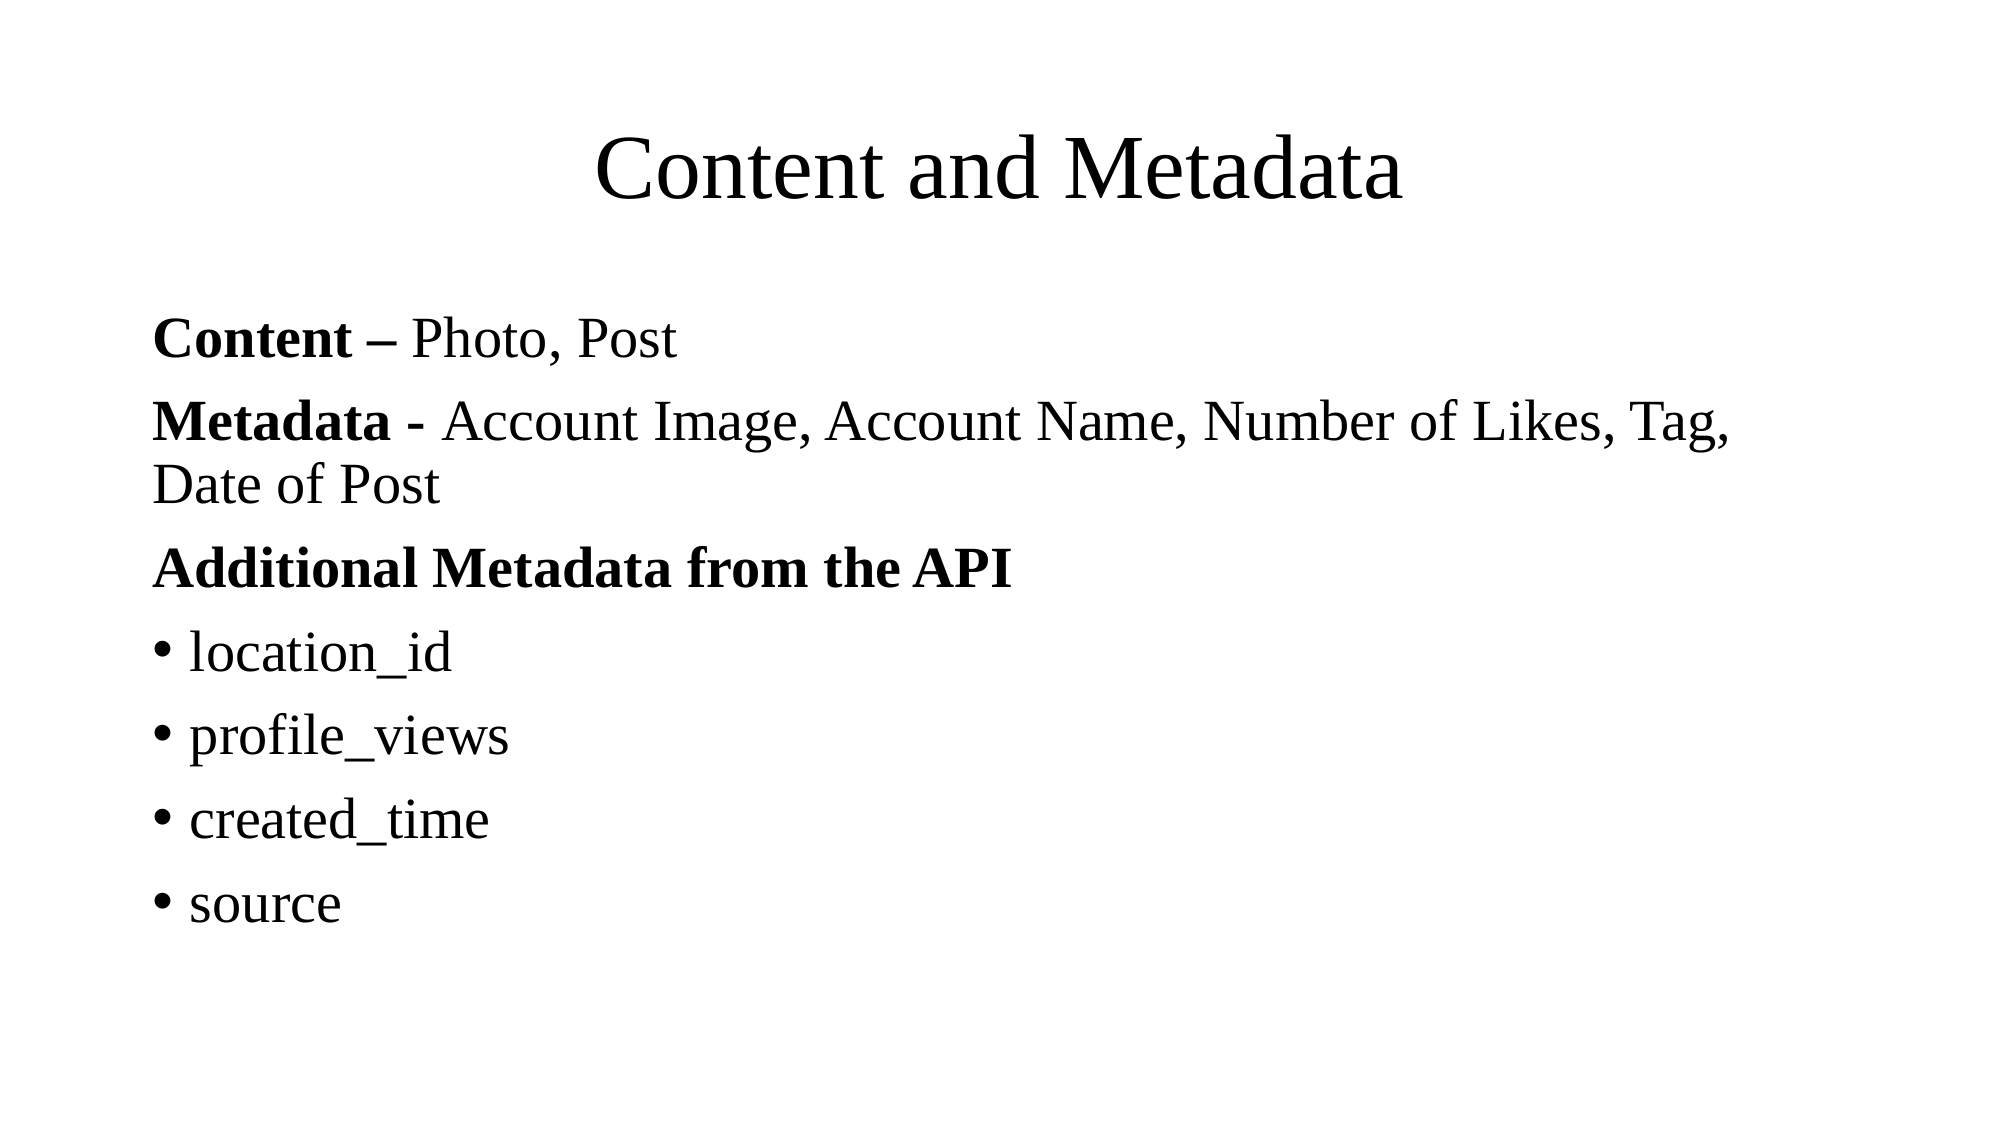

# Content and Metadata
Content – Photo, Post
Metadata - Account Image, Account Name, Number of Likes, Tag, Date of Post
Additional Metadata from the API
location_id
profile_views
created_time
source